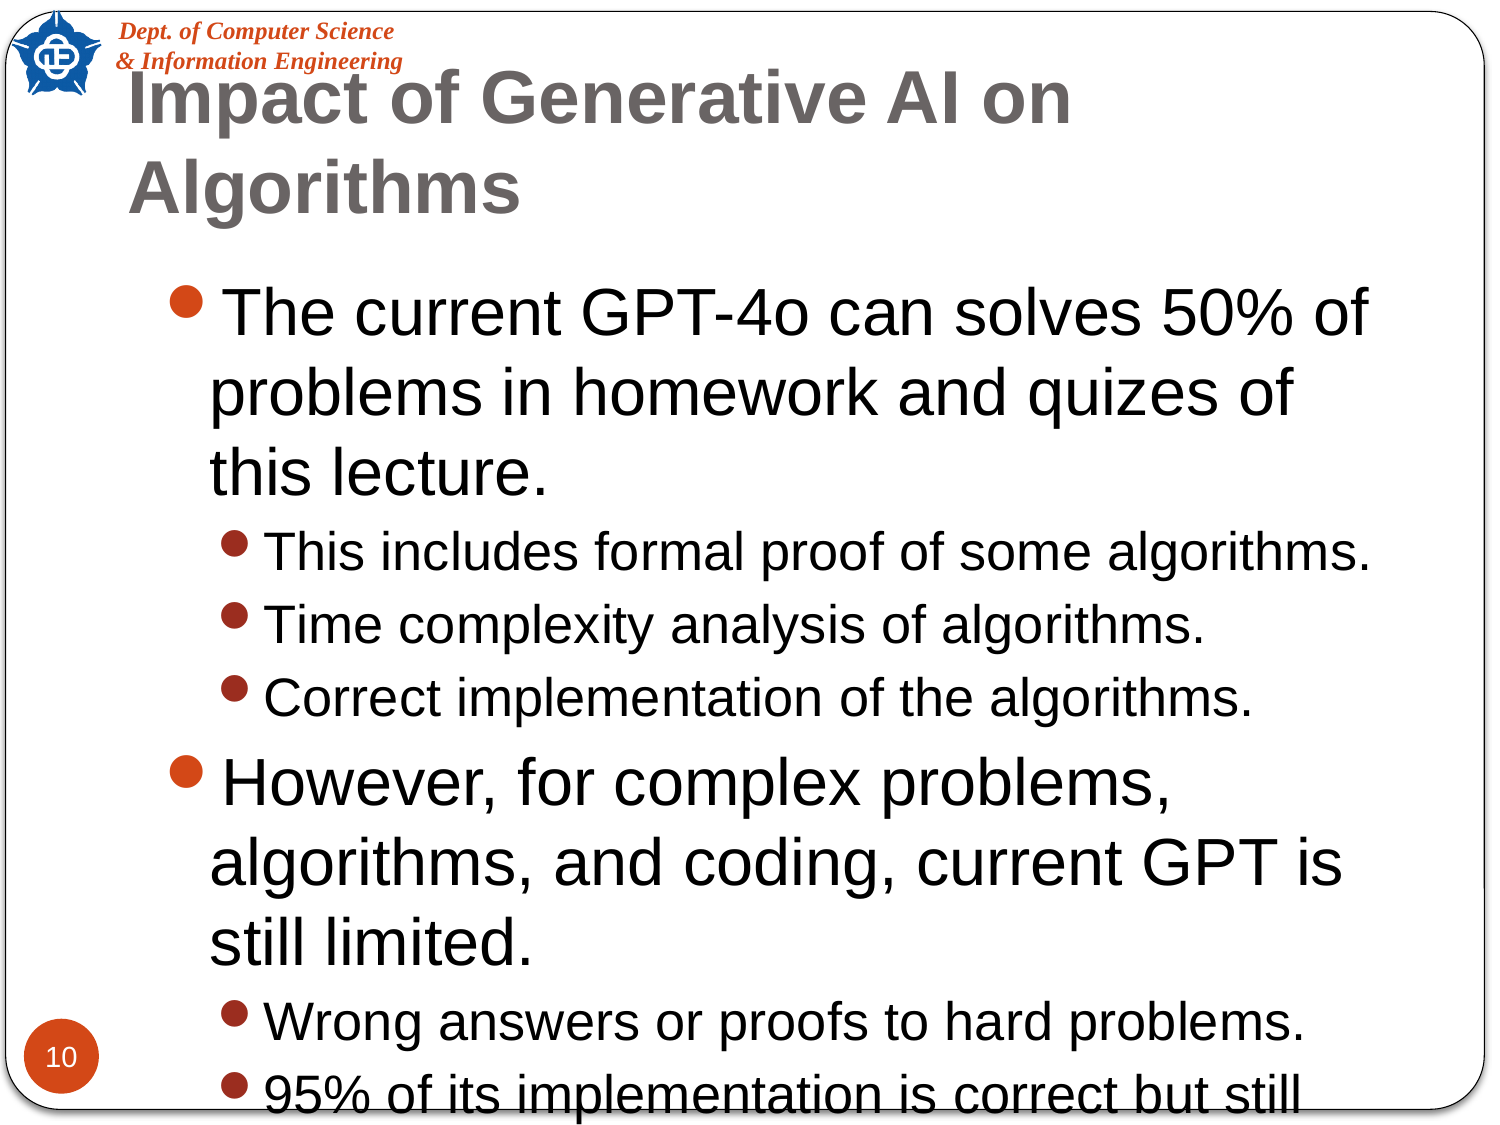

# Impact of Generative AI on Algorithms
The current GPT-4o can solves 50% of problems in homework and quizes of this lecture.
This includes formal proof of some algorithms.
Time complexity analysis of algorithms.
Correct implementation of the algorithms.
However, for complex problems, algorithms, and coding, current GPT is still limited.
Wrong answers or proofs to hard problems.
95% of its implementation is correct but still buggy.
You have to understand every line of code to debug.
10